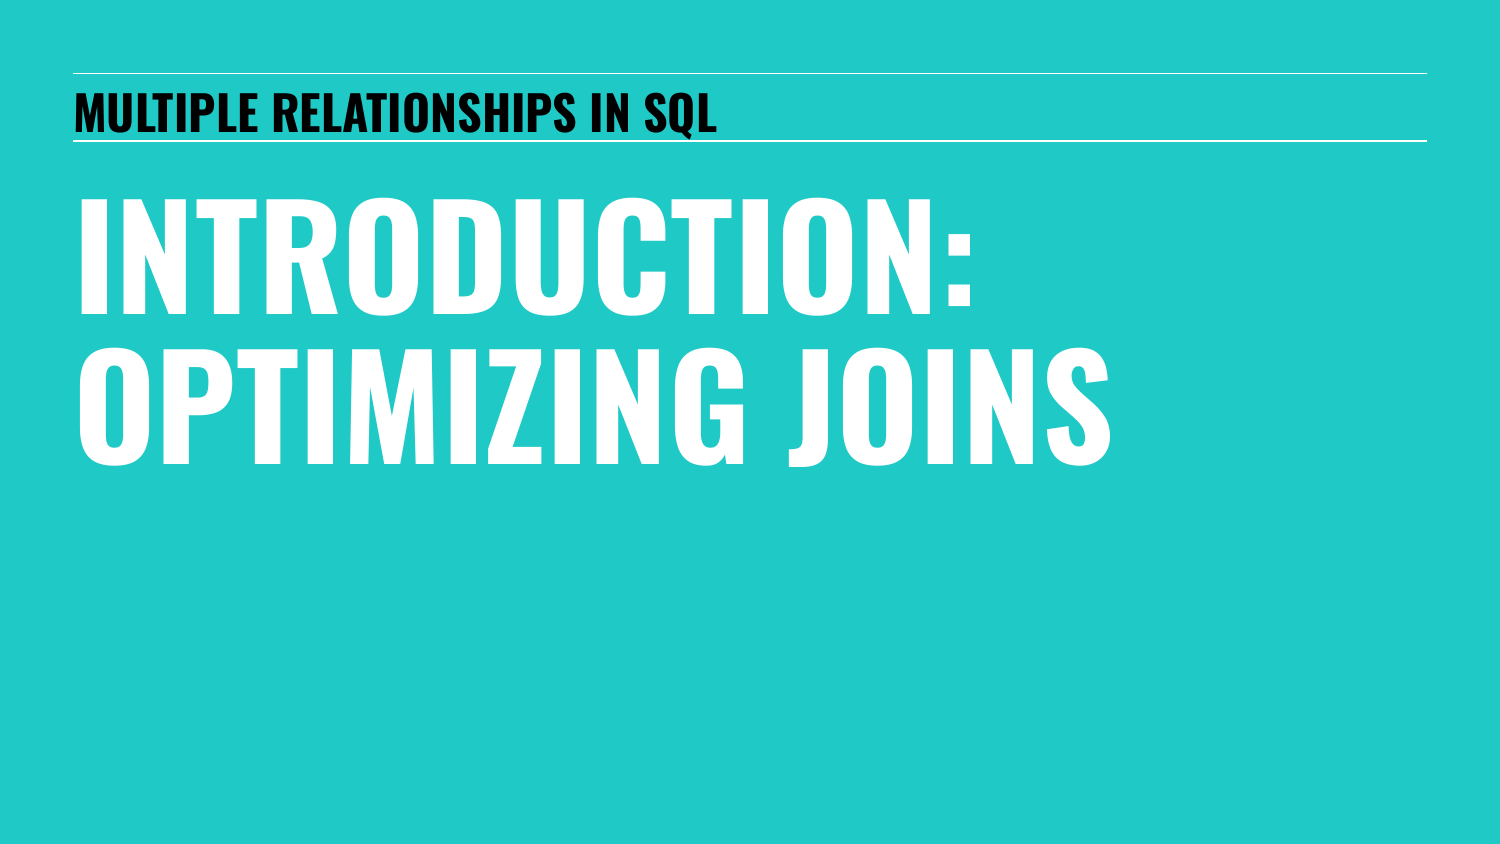

MULTIPLE RELATIONSHIPS IN SQL

INTRODUCTION: OPTIMIZING JOINS